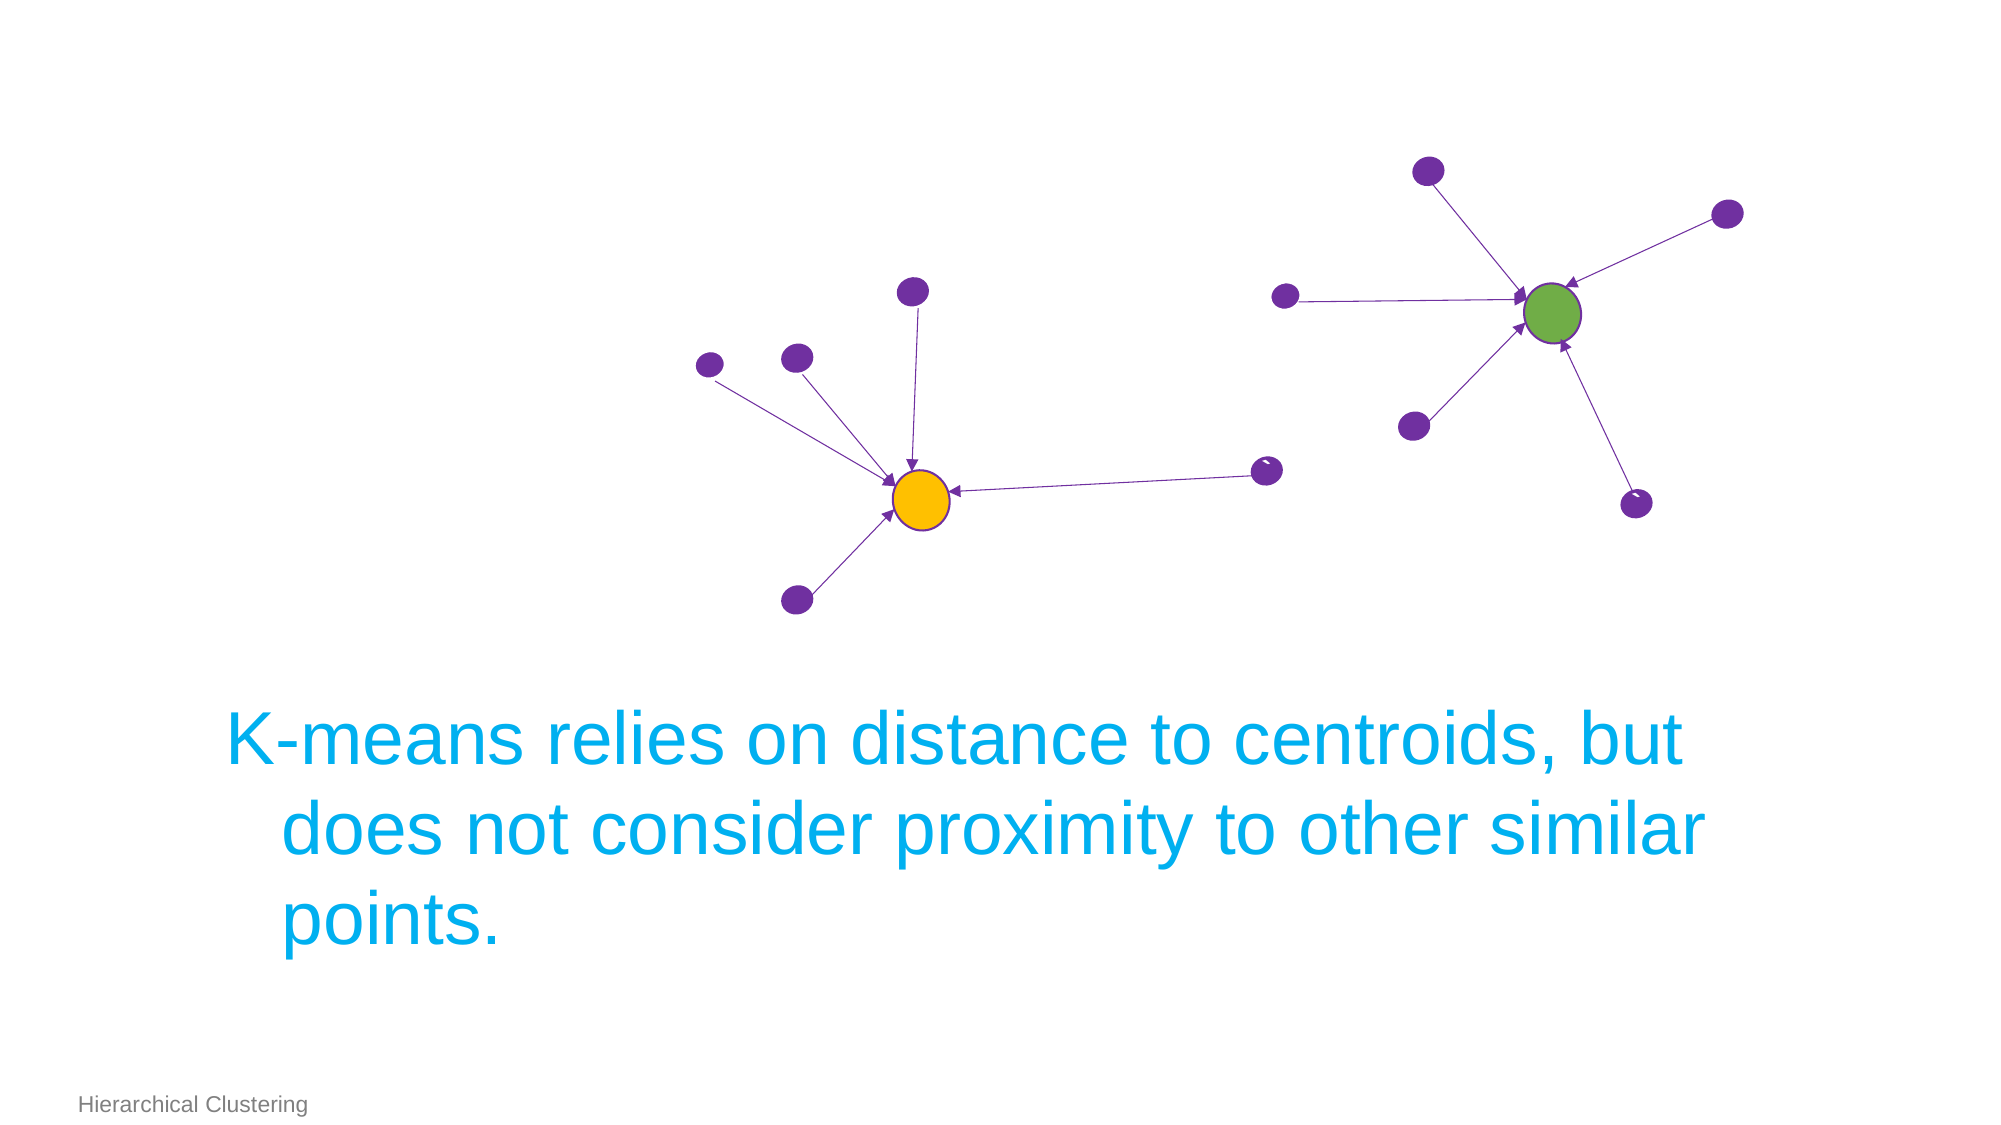

`

`

K-means relies on distance to centroids, but does not consider proximity to other similar points.
Hierarchical Clustering